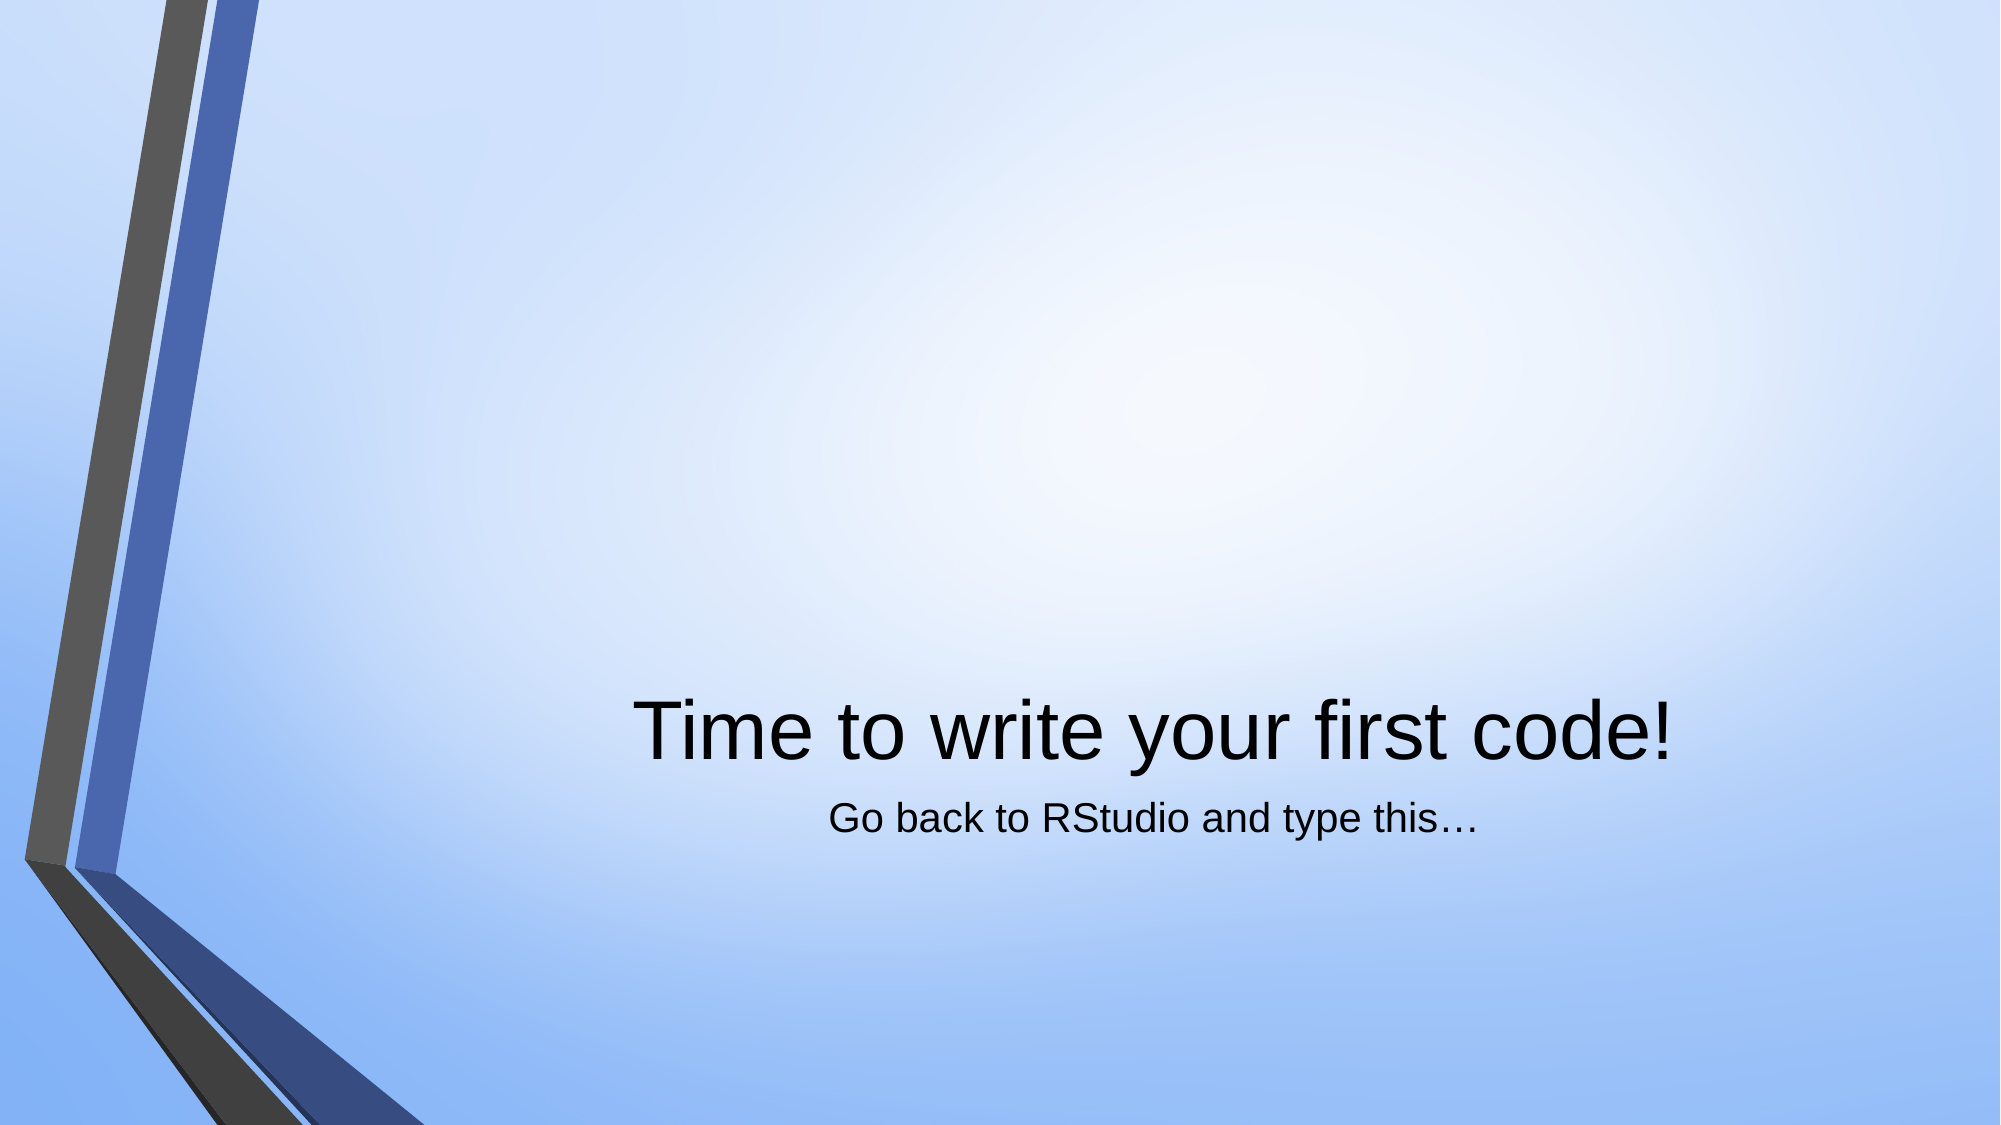

# Time to write your first code!
Go back to RStudio and type this…